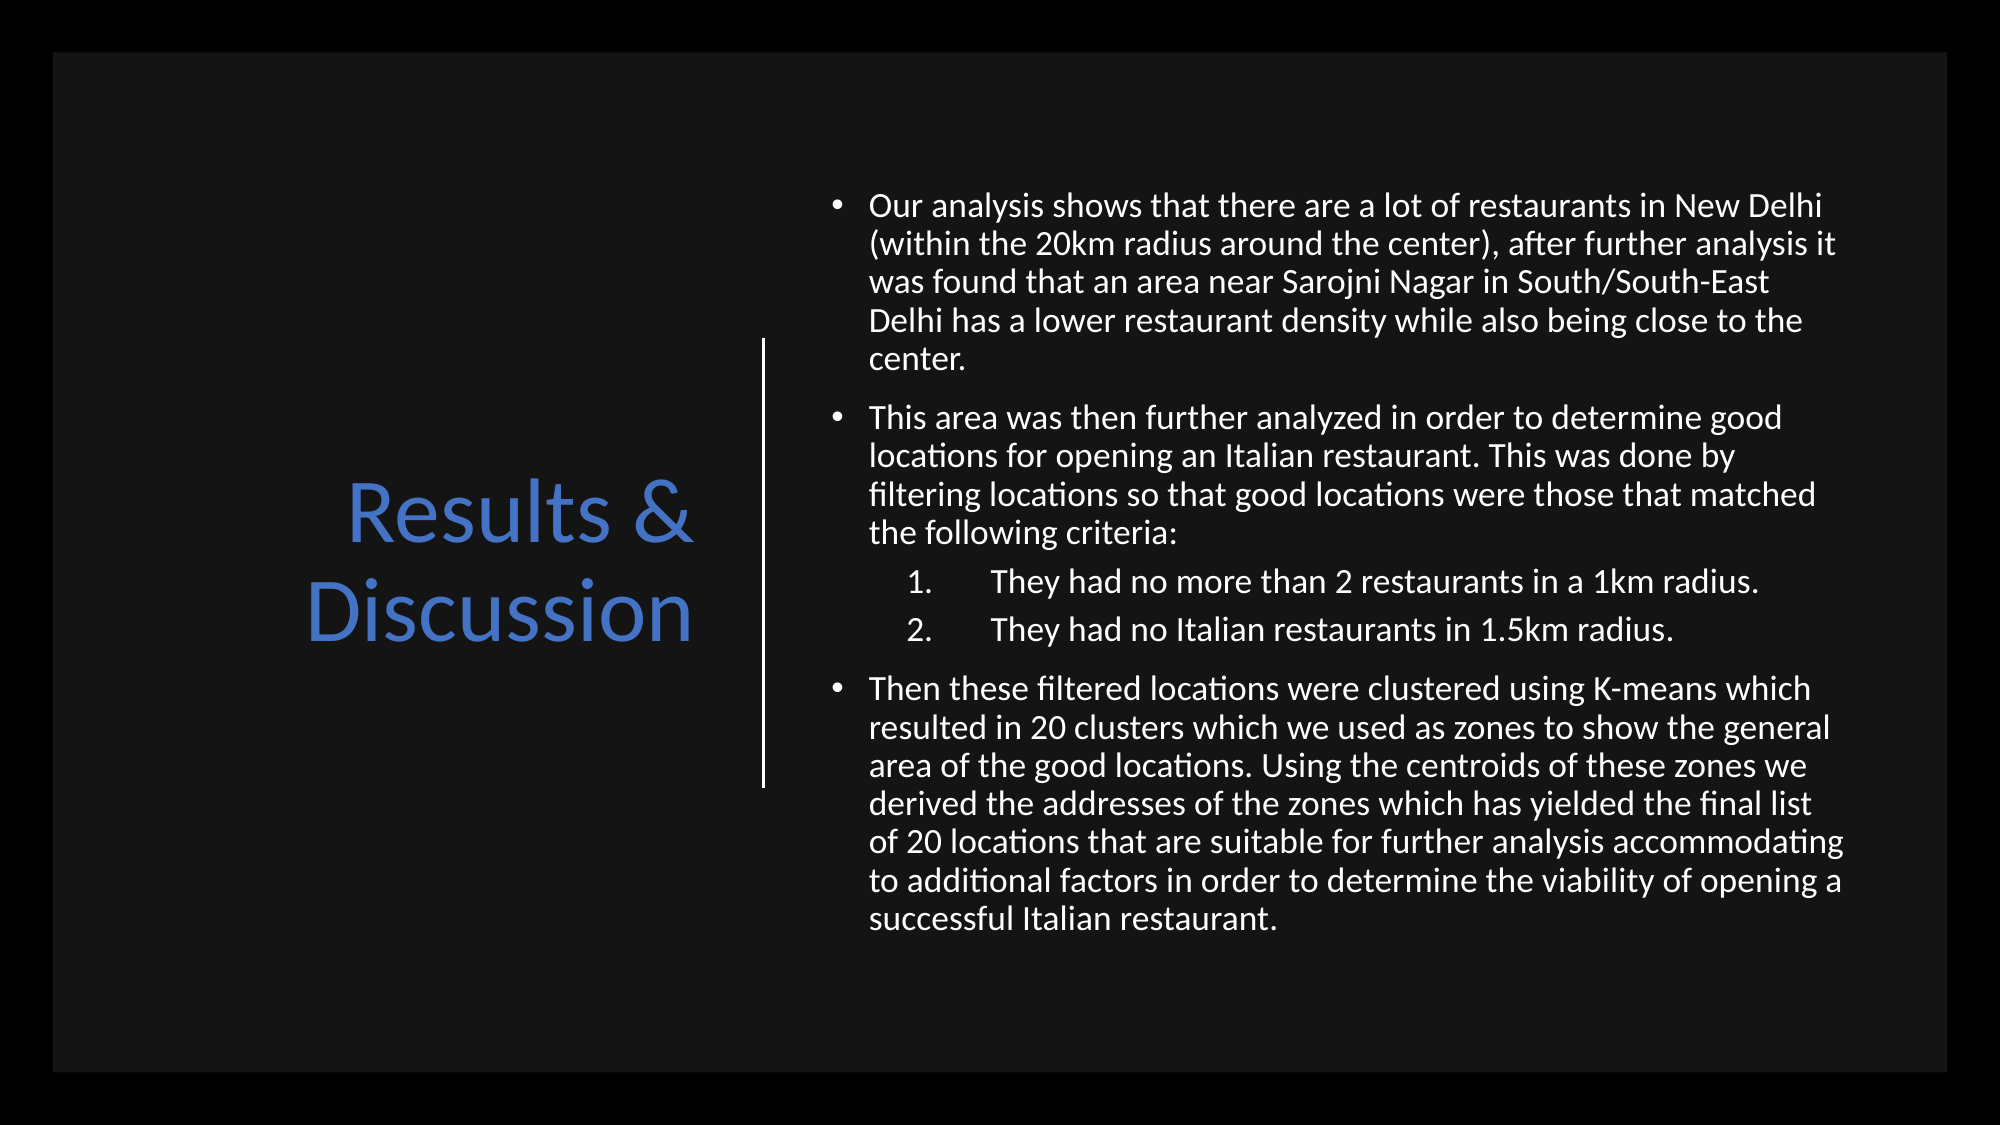

# Results & Discussion
Our analysis shows that there are a lot of restaurants in New Delhi (within the 20km radius around the center), after further analysis it was found that an area near Sarojni Nagar in South/South-East Delhi has a lower restaurant density while also being close to the center.
This area was then further analyzed in order to determine good locations for opening an Italian restaurant. This was done by filtering locations so that good locations were those that matched the following criteria:
They had no more than 2 restaurants in a 1km radius.
They had no Italian restaurants in 1.5km radius.
Then these filtered locations were clustered using K-means which resulted in 20 clusters which we used as zones to show the general area of the good locations. Using the centroids of these zones we derived the addresses of the zones which has yielded the final list of 20 locations that are suitable for further analysis accommodating to additional factors in order to determine the viability of opening a successful Italian restaurant.